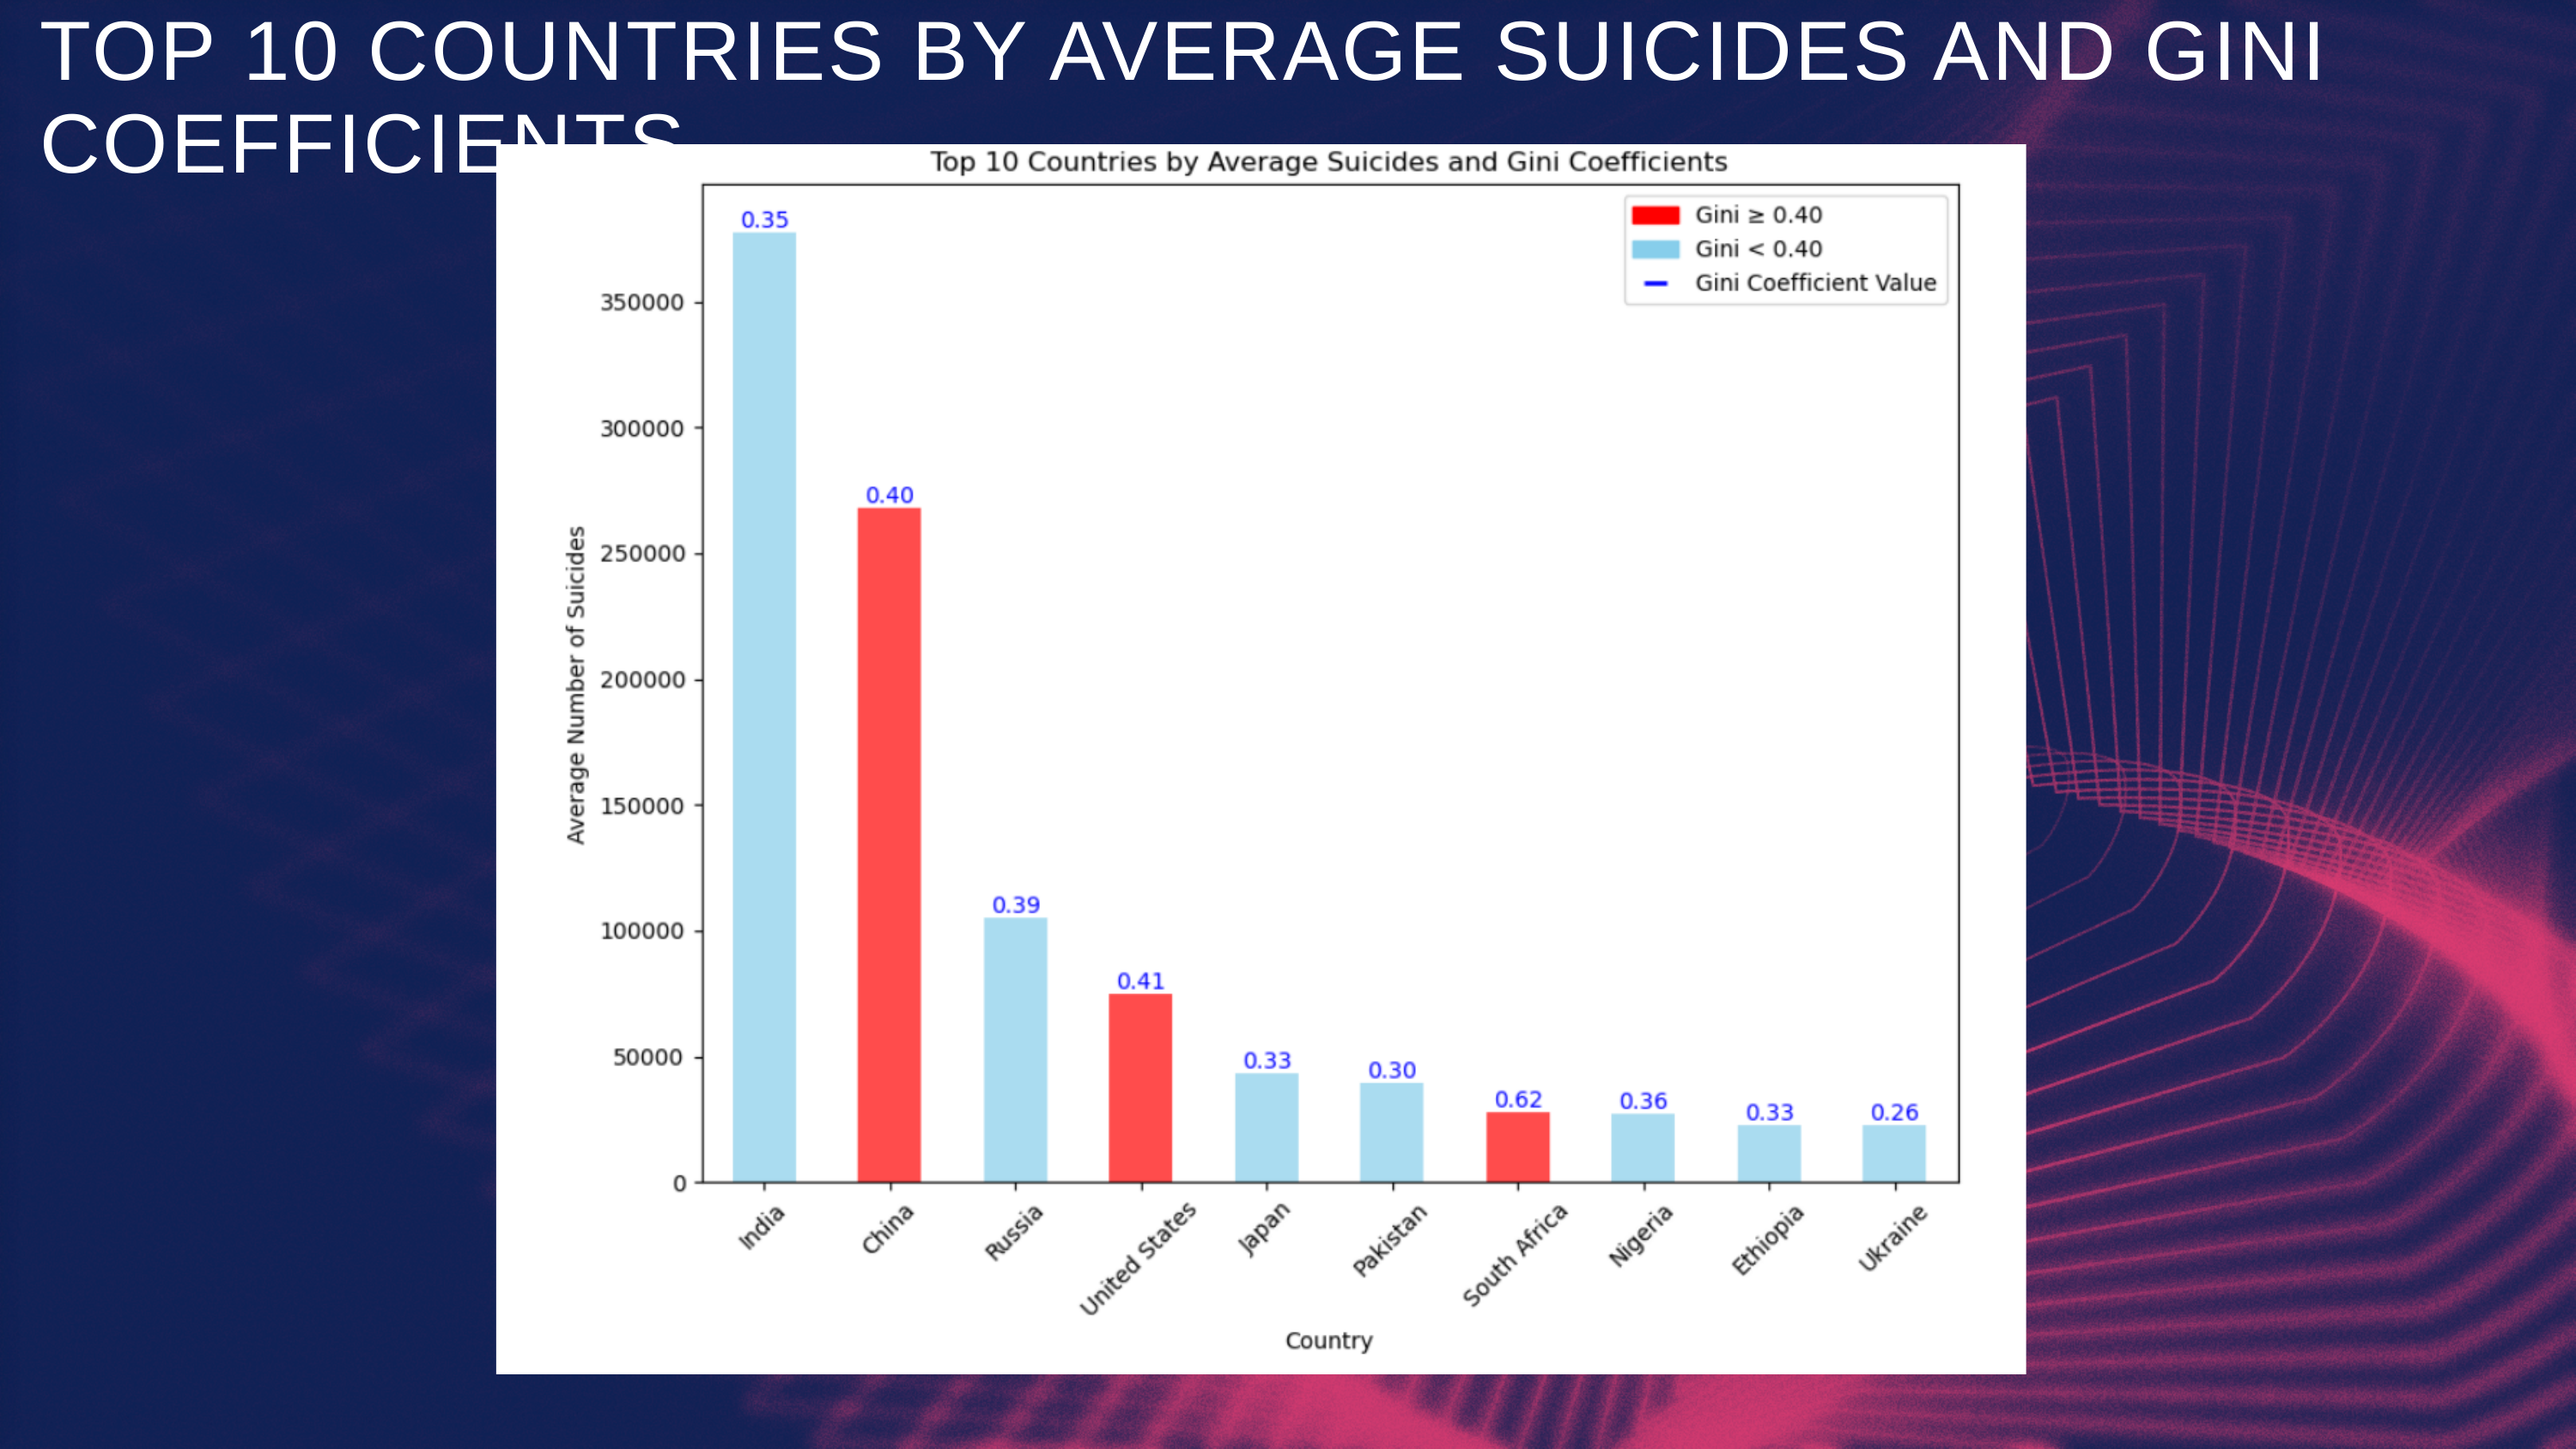

TOP 10 COUNTRIES BY AVERAGE SUICIDES AND GINI COEFFICIENTS